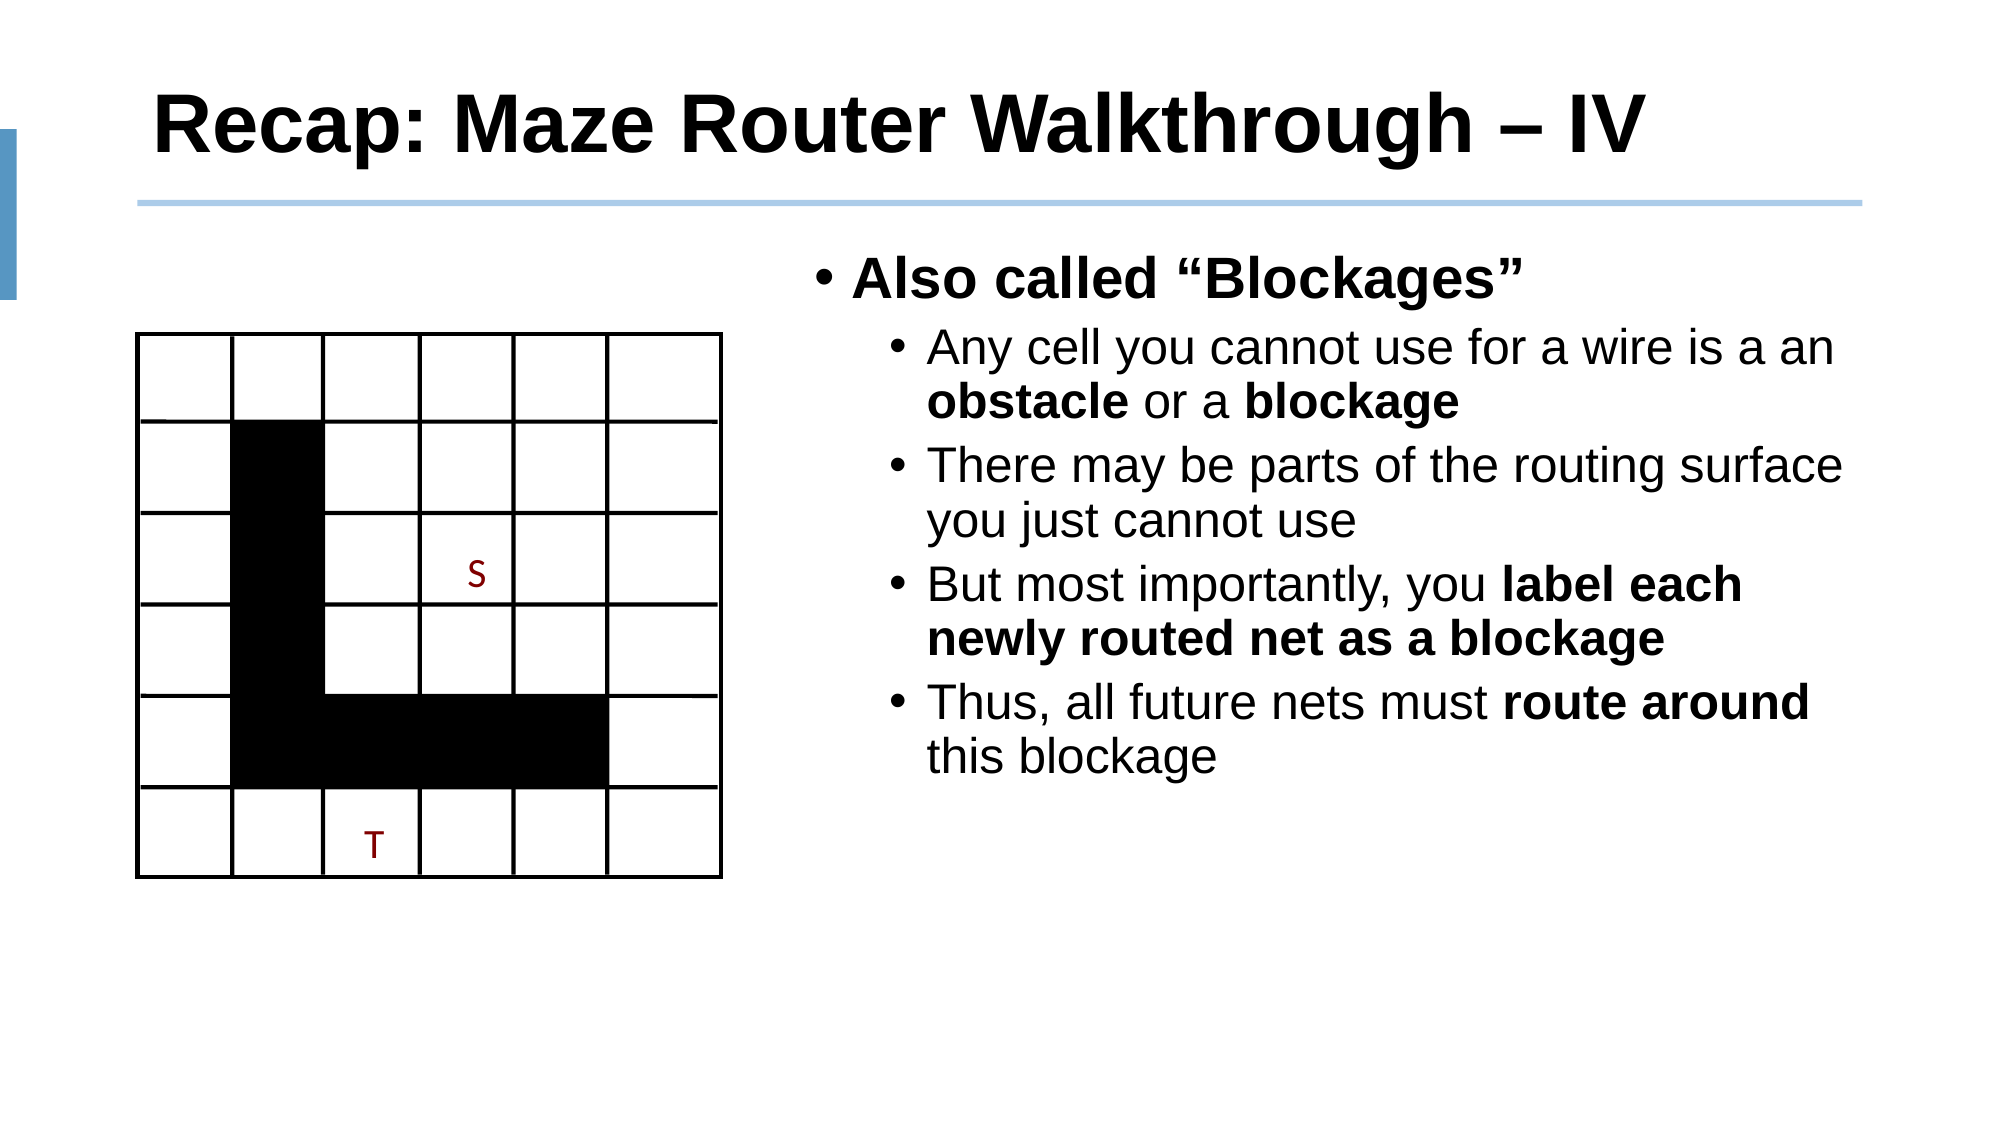

# Recap: Maze Router Walkthrough – IV
Also called “Blockages”
Any cell you cannot use for a wire is a an obstacle or a blockage
There may be parts of the routing surface you just cannot use
But most importantly, you label each newly routed net as a blockage
Thus, all future nets must route around this blockage

S

T
S
T